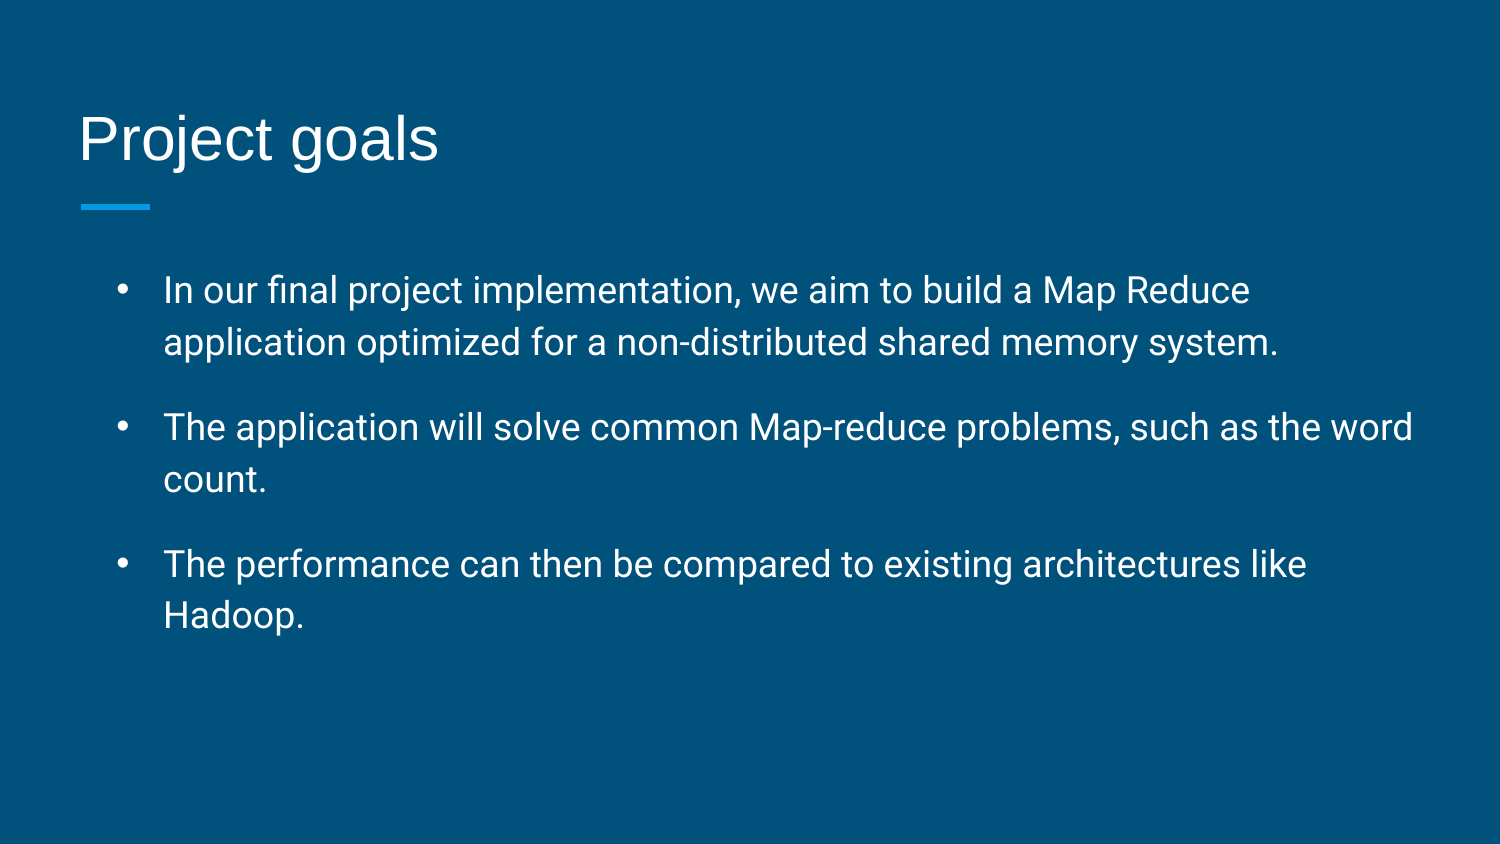

# Project goals
In our final project implementation, we aim to build a Map Reduce application optimized for a non-distributed shared memory system.
The application will solve common Map-reduce problems, such as the word count.
The performance can then be compared to existing architectures like Hadoop.